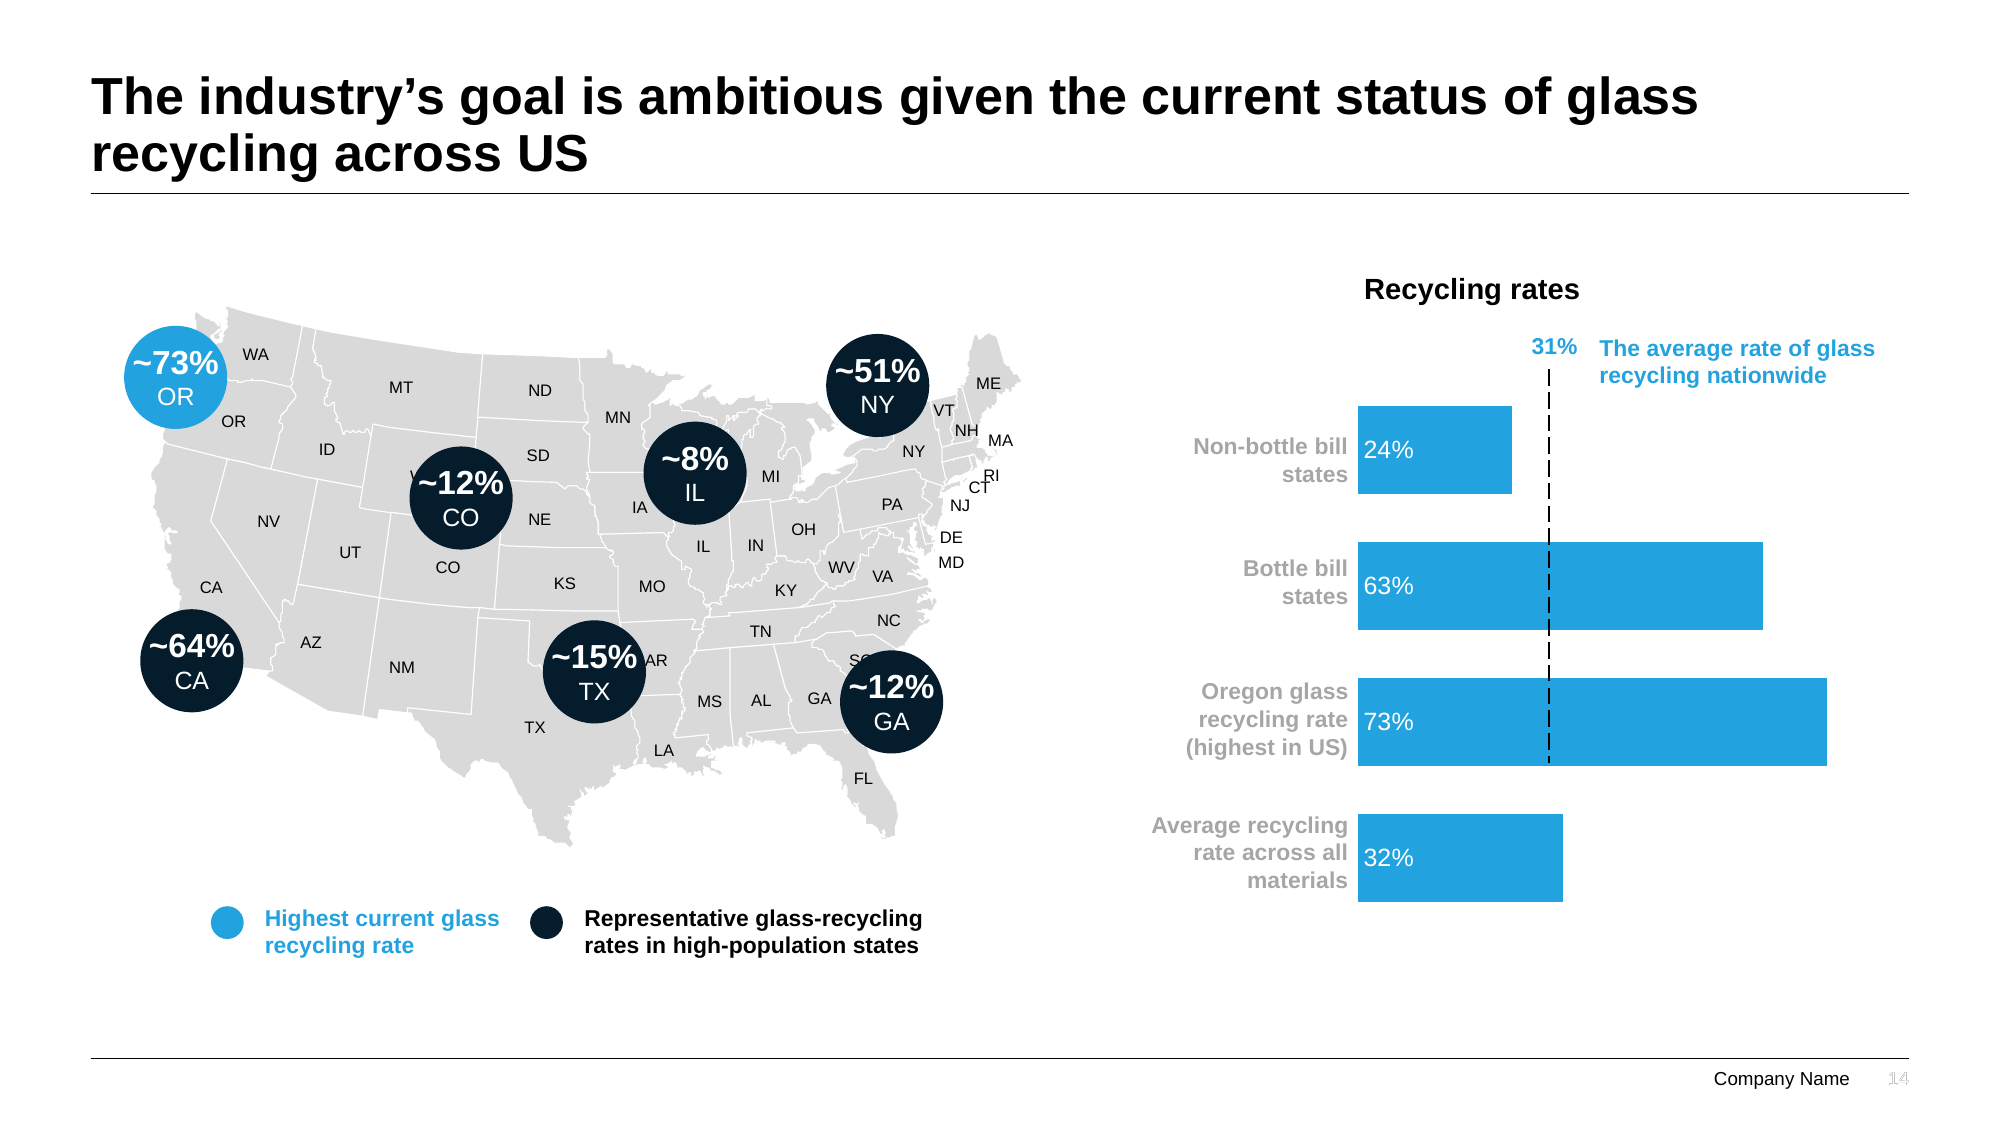

# The industry’s goal is ambitious given the current status of glass recycling across US
Recycling rates

~73%
OR

31%
The average rate of glass recycling nationwide

WA
ME
MT
ND
VT
MN
OR
NH
MA
ID
WI
NY
SD
RI
WY
MI
CT
PA
NJ
IA
NE
NV
OH
DE
IN
IL
UT
MD
CO
WV
VA
KS
MO
CA
KY
NC
TN
AZ
OK
AR
SC
NM
GA
AL
MS
TX
LA
FL
~51%
NY

### Chart

| Category | Series 1 |
|---|---|
| Non-bottle-bill states | 0.32 |
| Category 2 | 0.73 |
| Category 3 | 0.63 |
| Category 4 | 0.24 |
Non-bottle bill
states
~8%
IL

~12%
CO

Bottle bill
states

~64%
CA

~15%
TX

~12%
GA

Oregon glass recycling rate
(highest in US)
Average recycling rate across all materials
Highest current glass
recycling rate
Representative glass-recycling rates in high-population states